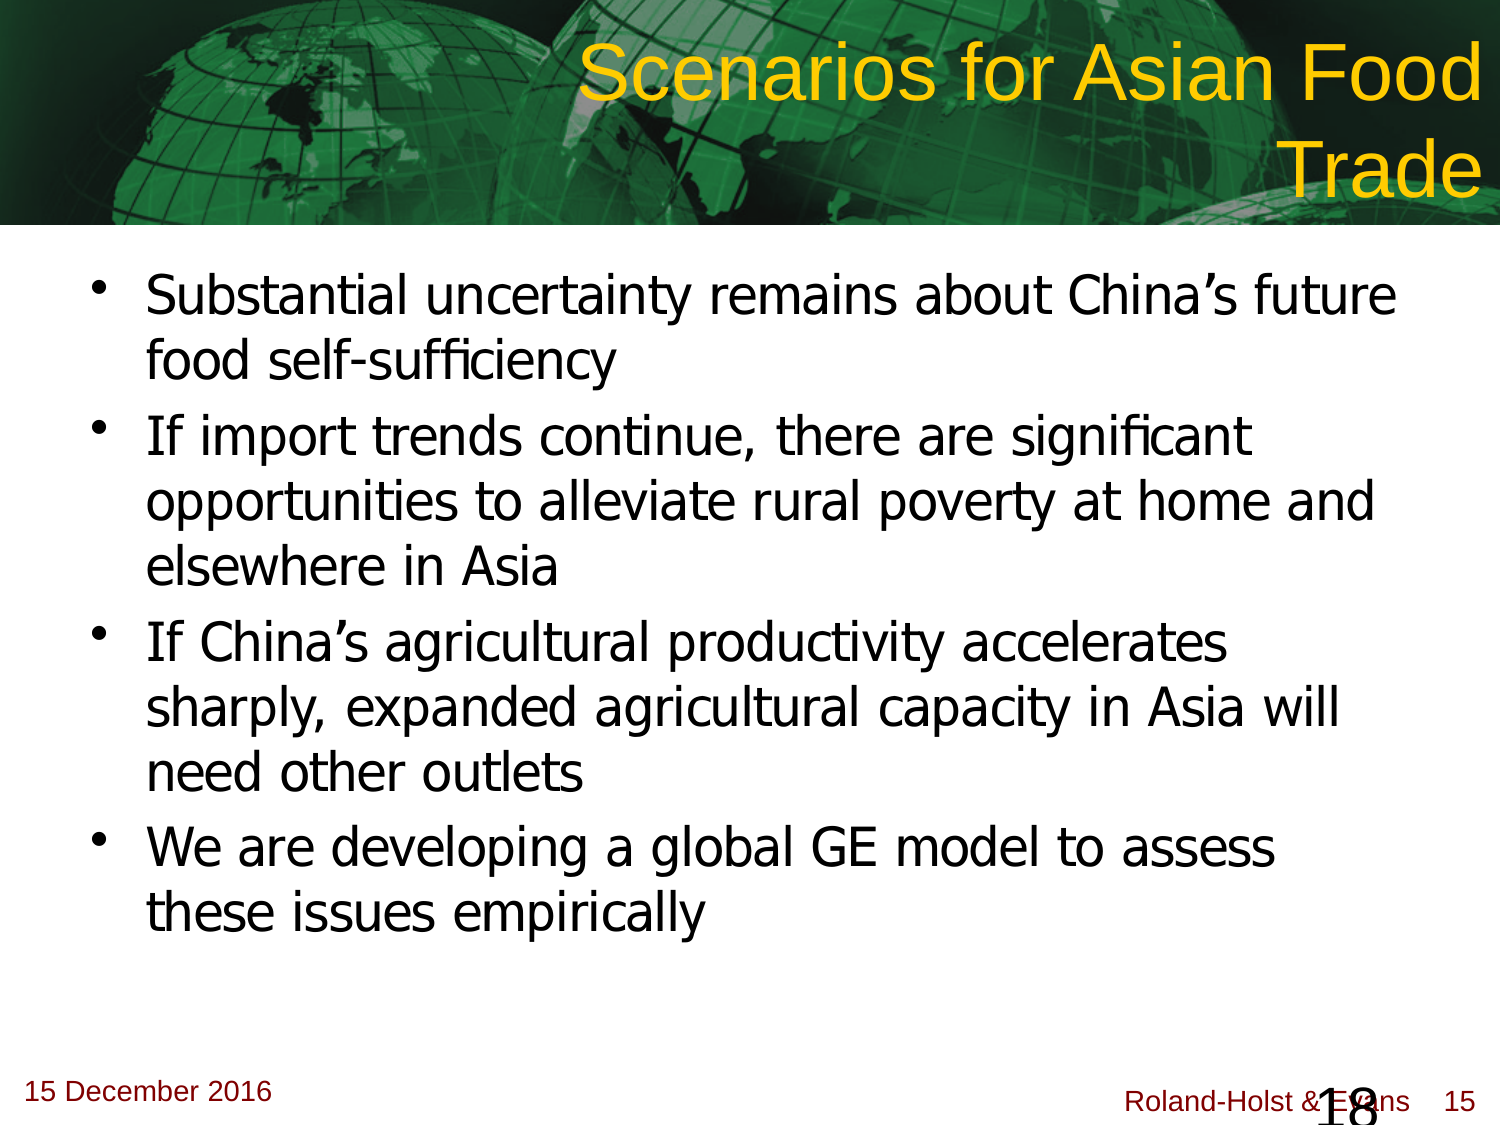

# Scenarios for Asian Food Trade
Substantial uncertainty remains about China’s future food self-sufficiency
If import trends continue, there are significant opportunities to alleviate rural poverty at home and elsewhere in Asia
If China’s agricultural productivity accelerates sharply, expanded agricultural capacity in Asia will need other outlets
We are developing a global GE model to assess these issues empirically
18 May 2008